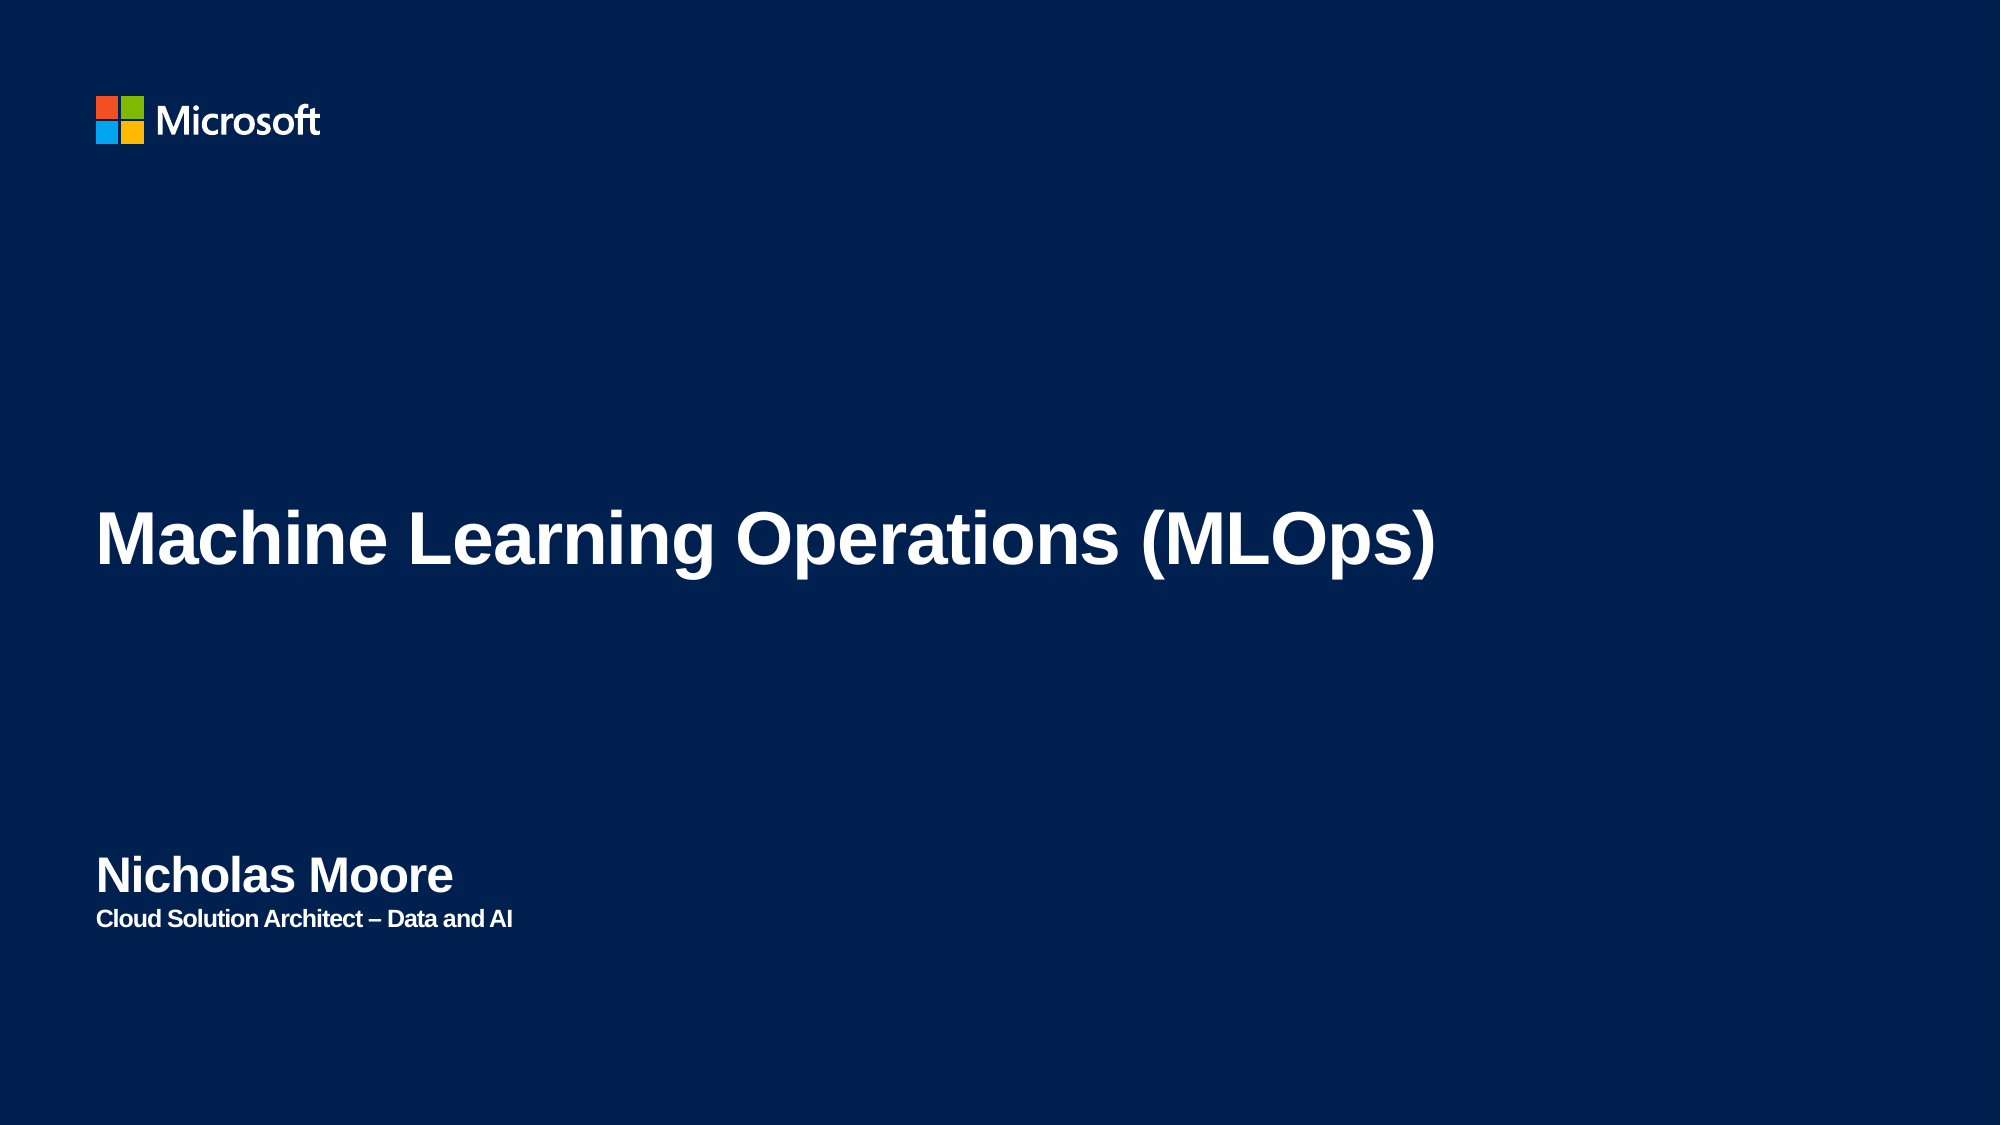

# Machine Learning Operations (MLOps)
Nicholas Moore
Cloud Solution Architect – Data and AI